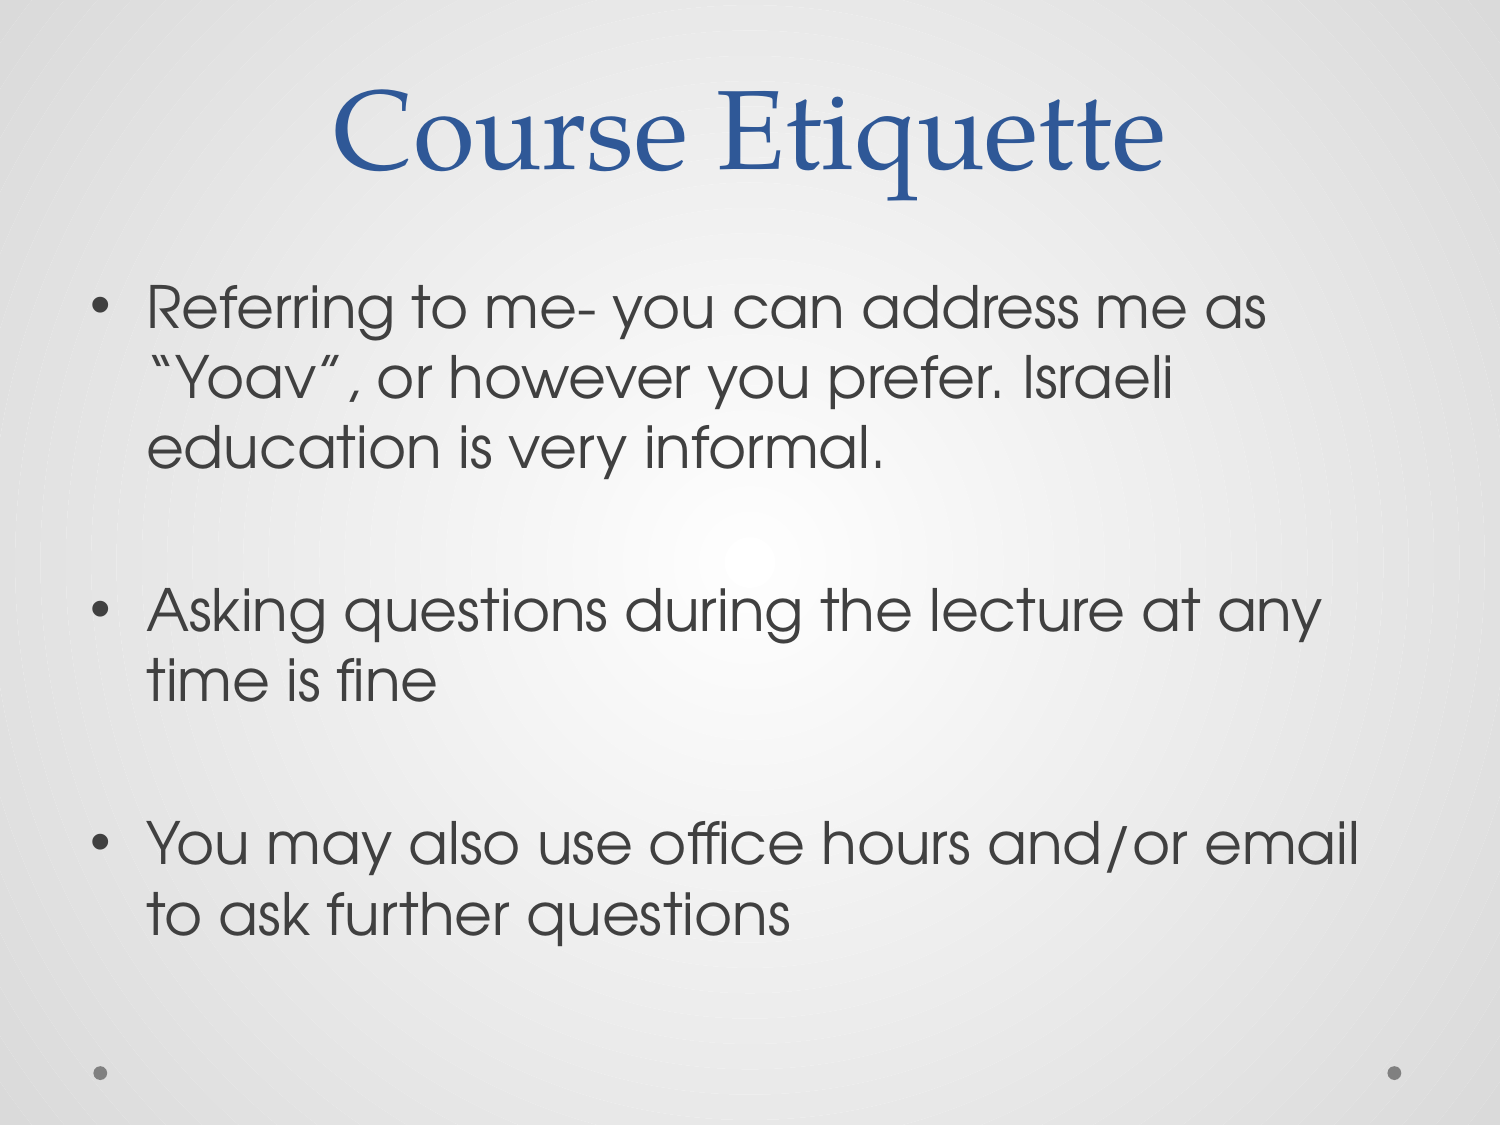

# Course Etiquette
Referring to me- you can address me as “Yoav”, or however you prefer. Israeli education is very informal.

Asking questions during the lecture at any time is fine

You may also use office hours and/or email to ask further questions